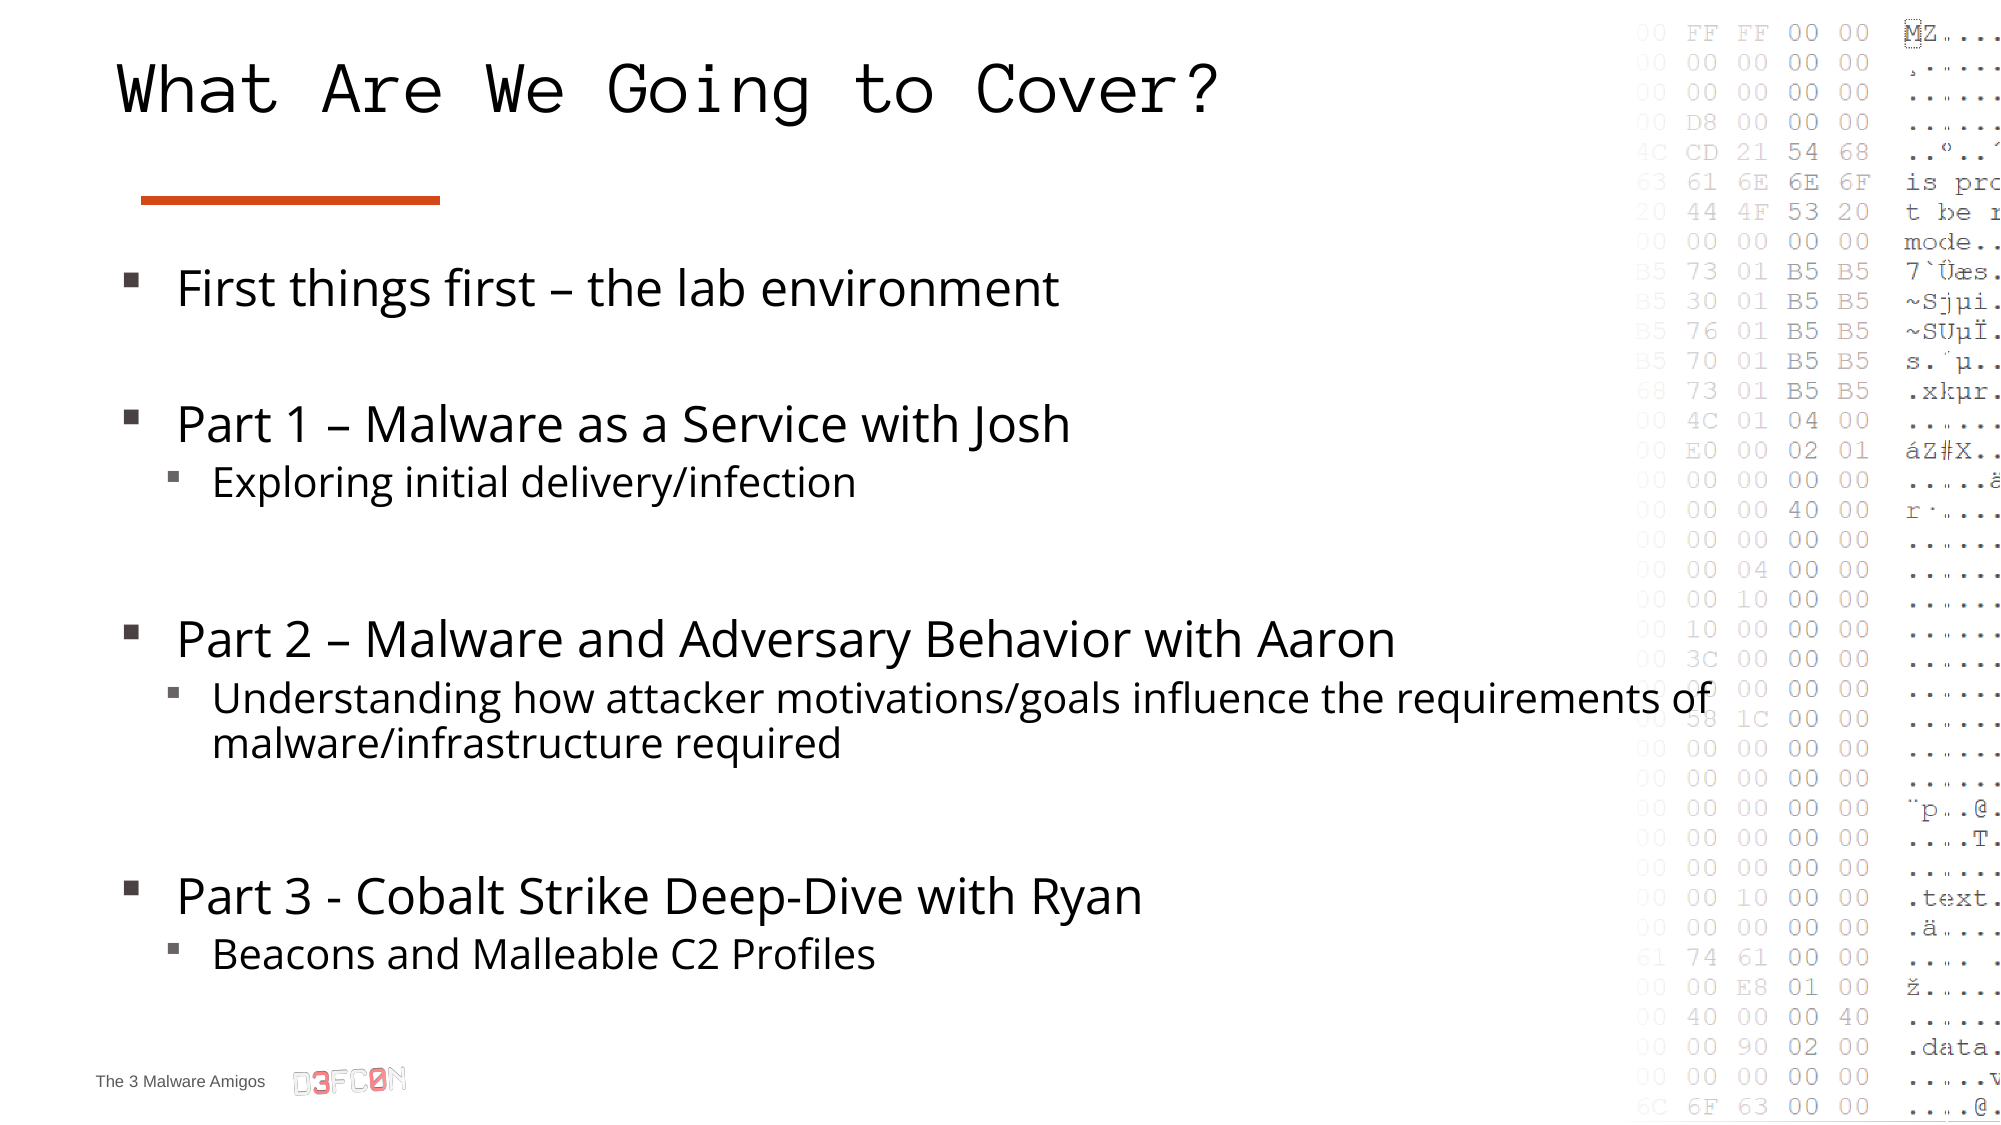

# What Are We Going to Cover?
First things first – the lab environment

Part 1 – Malware as a Service with Josh
Exploring initial delivery/infection

Part 2 – Malware and Adversary Behavior with Aaron
Understanding how attacker motivations/goals influence the requirements of malware/infrastructure required

Part 3 - Cobalt Strike Deep-Dive with Ryan
Beacons and Malleable C2 Profiles